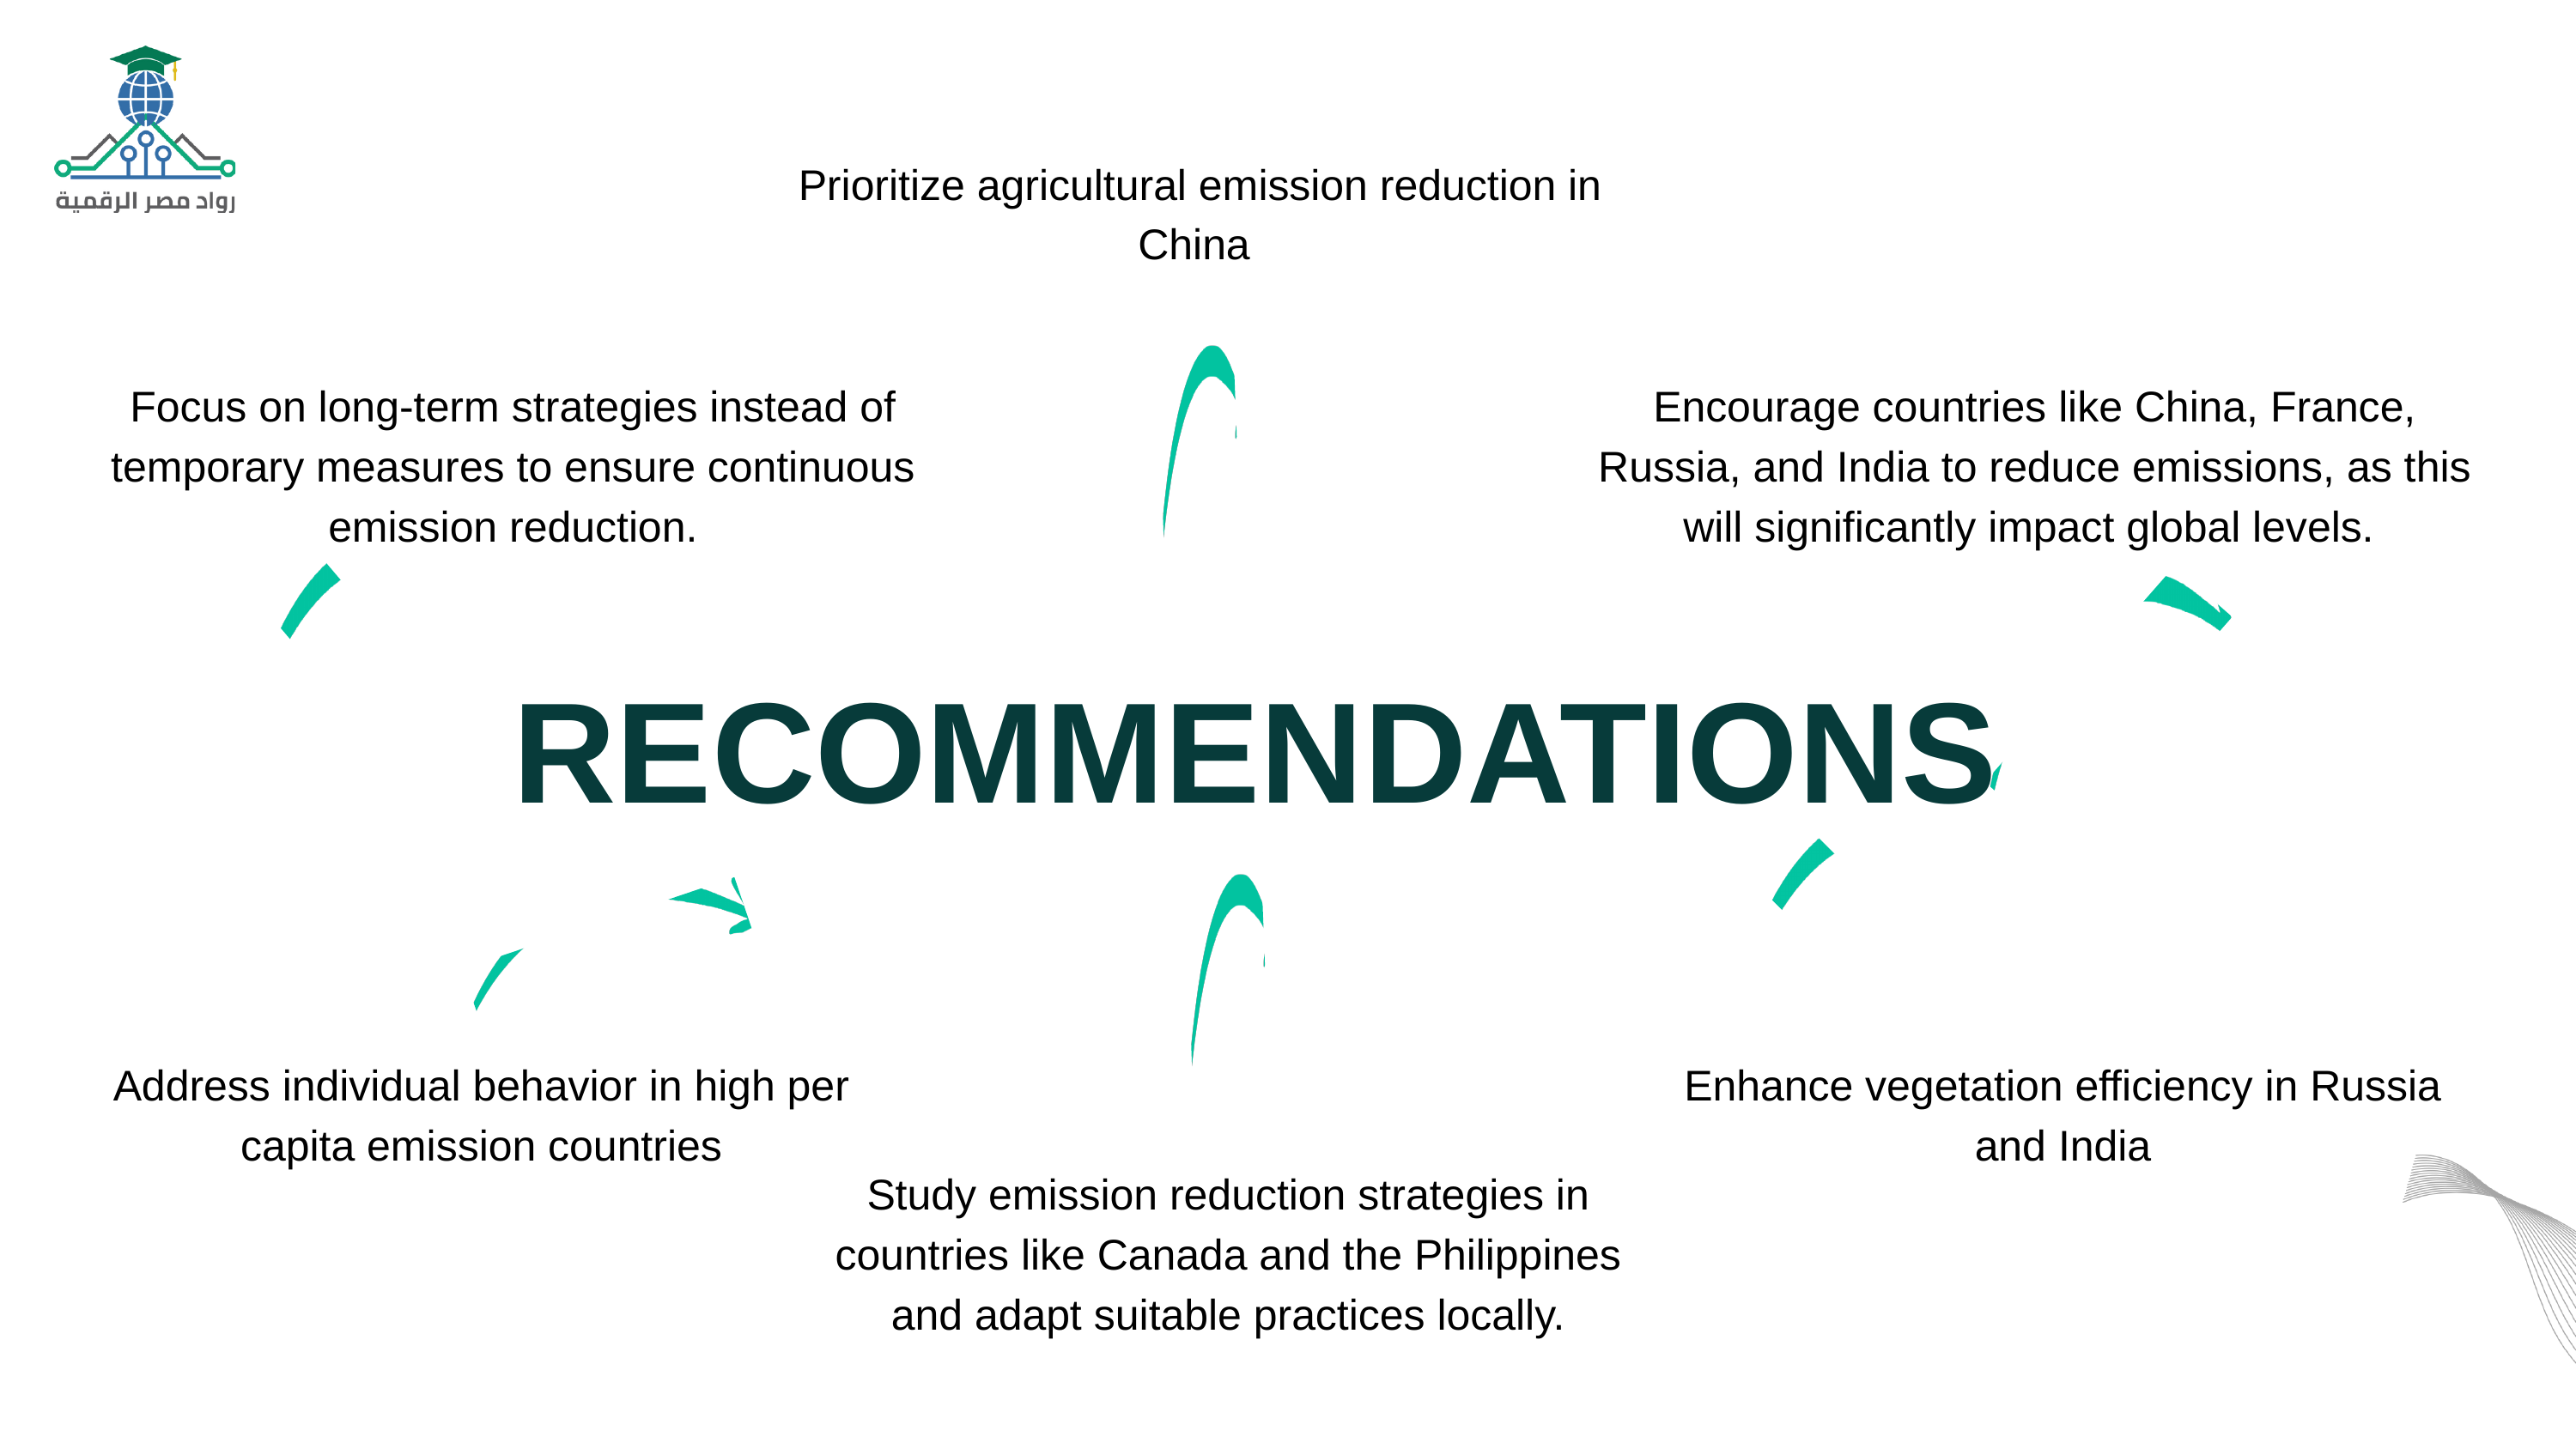

Prioritize agricultural emission reduction in China
Focus on long-term strategies instead of temporary measures to ensure continuous emission reduction.
Encourage countries like China, France, Russia, and India to reduce emissions, as this will significantly impact global levels.

RECOMMENDATIONS

Address individual behavior in high per capita emission countries
Enhance vegetation efficiency in Russia and India
Study emission reduction strategies in countries like Canada and the Philippines and adapt suitable practices locally.